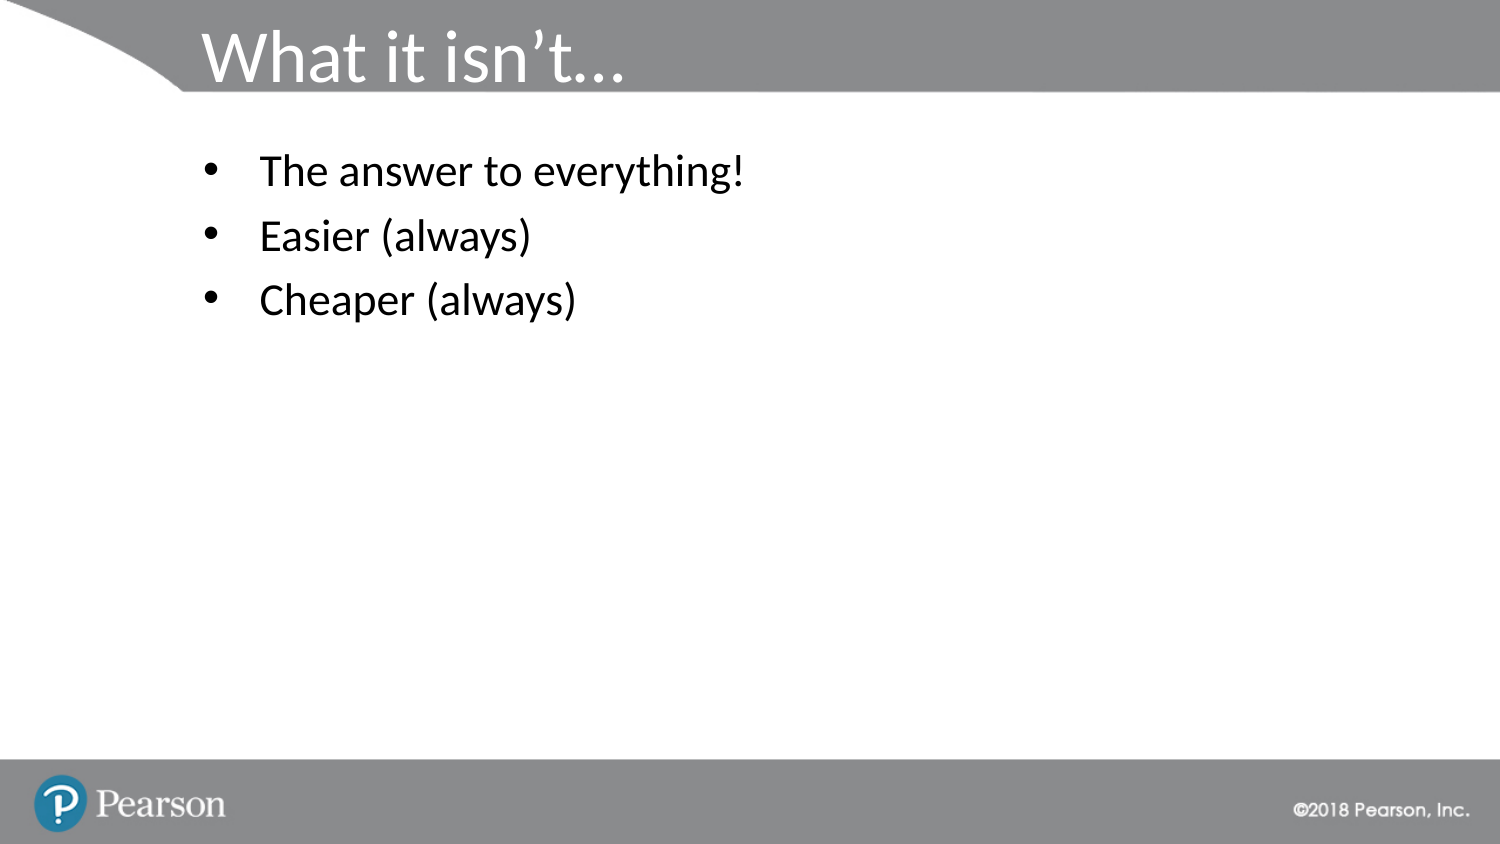

# What it isn’t…
The answer to everything!
Easier (always)
Cheaper (always)